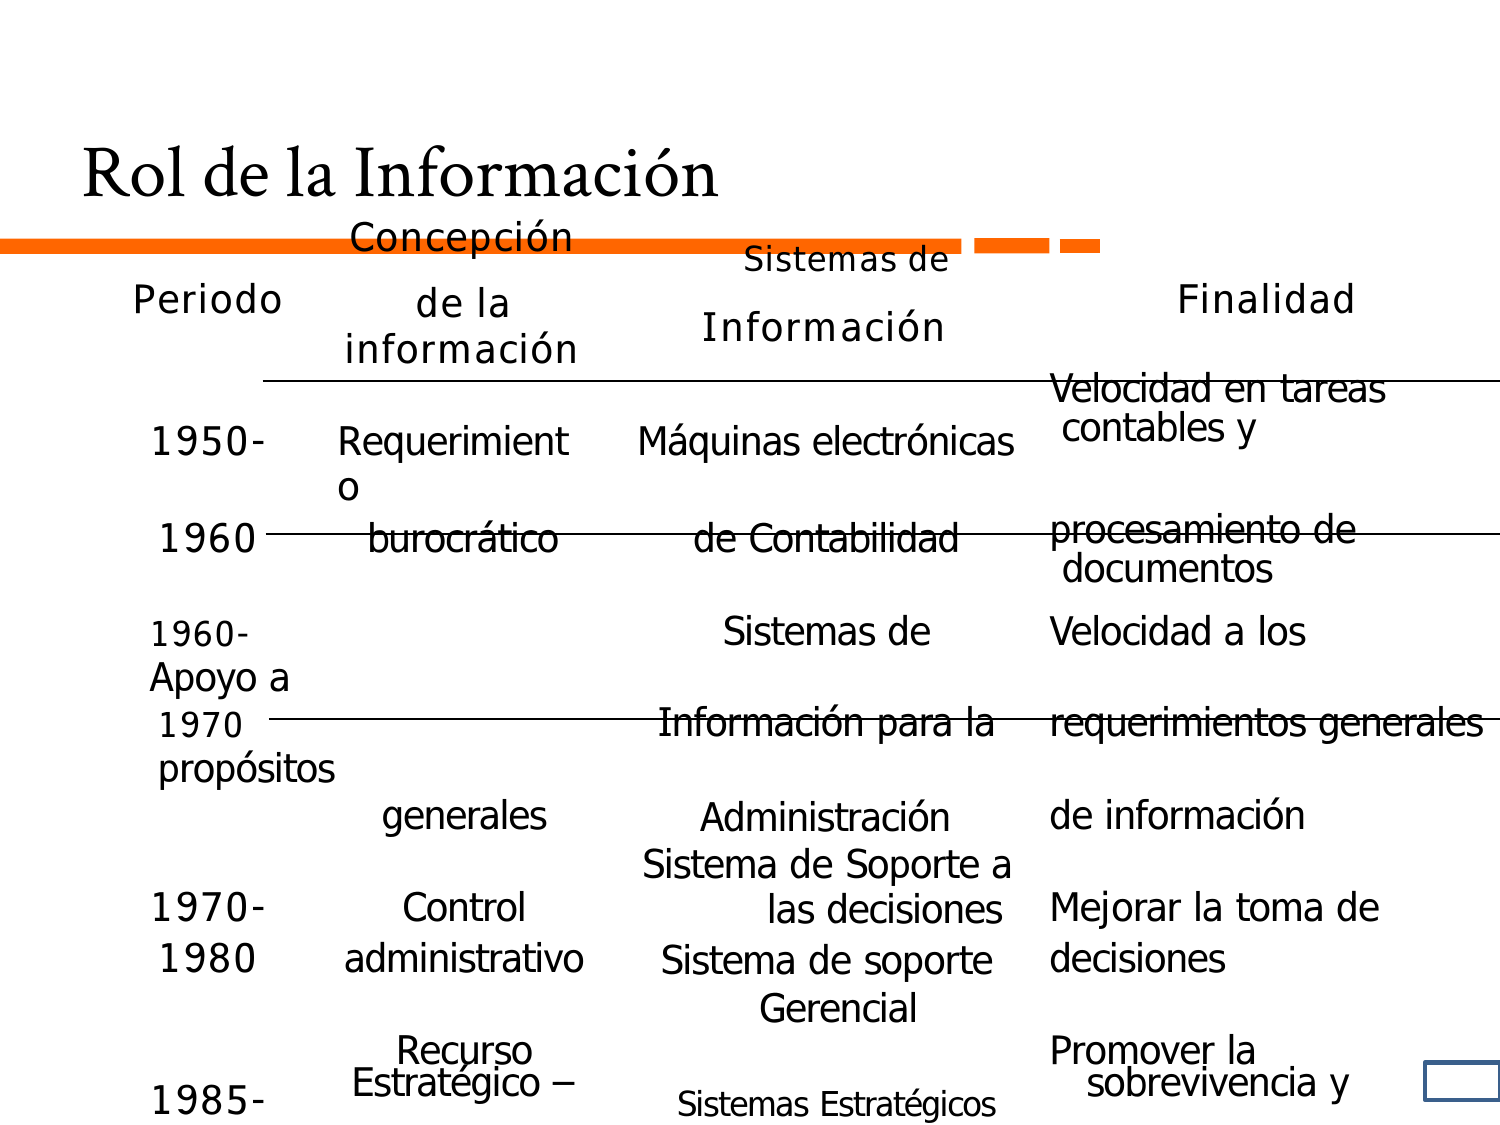

# Rol de la Información
| Periodo | Concepción Sistemas de |  | Finalidad |  |
| --- | --- | --- | --- | --- |
|  | información |  |  |  |
| 1950- | Requerimiento | Máquinas electrónicas |  | Velocidad en tareas contables y |
| 1960 | burocrático | de Contabilidad |  | procesamiento de documentos |
| 1960- Apoyo a |  | Sistemas de |  | Velocidad a los |
| 1970 propósitos |  | Información para la |  | requerimientos generales |
| 1970- | generales Control | Administración Sistema de Soporte a las decisiones |  | de información Mejorar la toma de |
| 1980 | administrativo Recurso | Sistema de soporte Gerencial |  | decisiones Promover la |
| 1985- | Estratégico – Sistemas Estratégicos sobrevivencia y |  |  |  |
| 2000 | Ventaja Competitiva | prosperidad de la institución 18 |  |  |

de la
Información